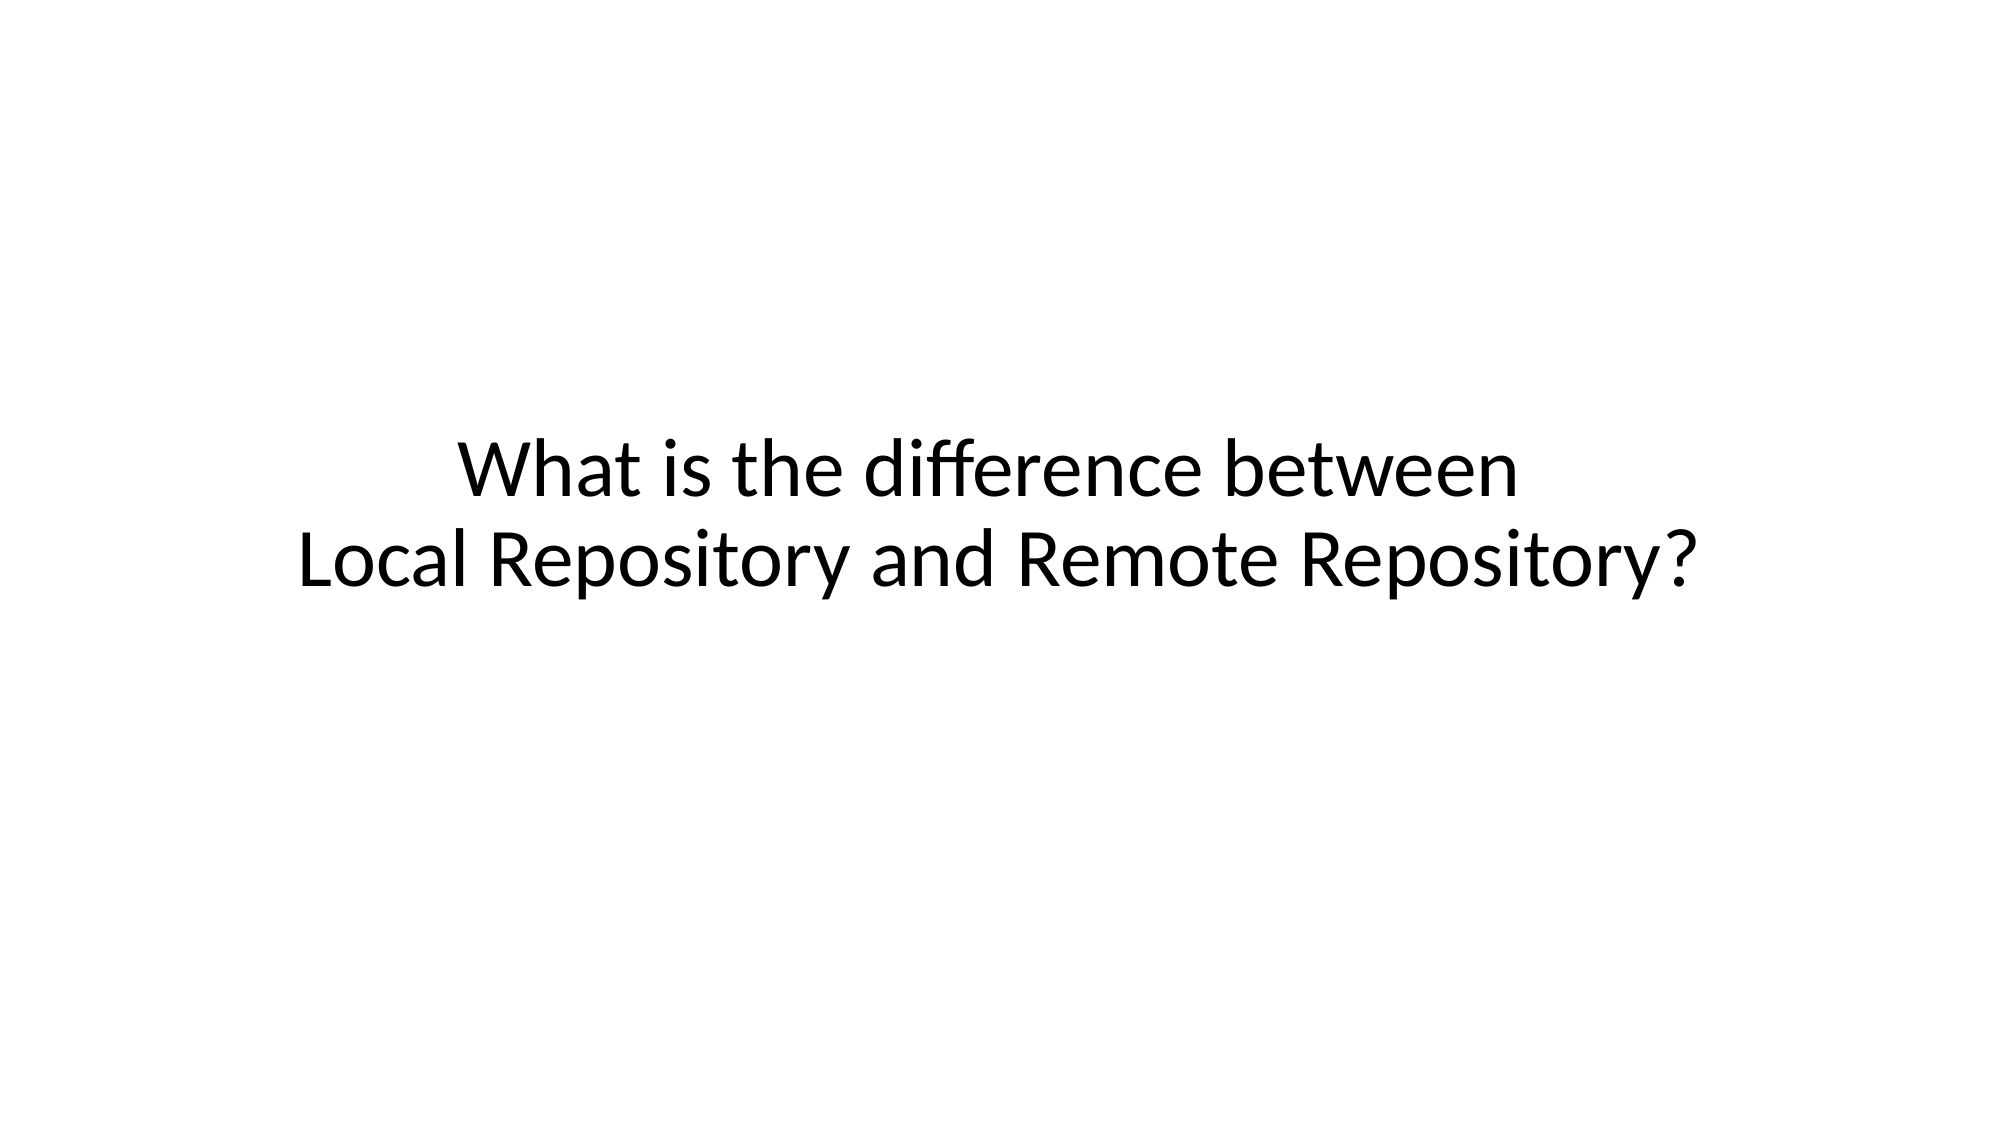

# What is the difference between Local Repository and Remote Repository?